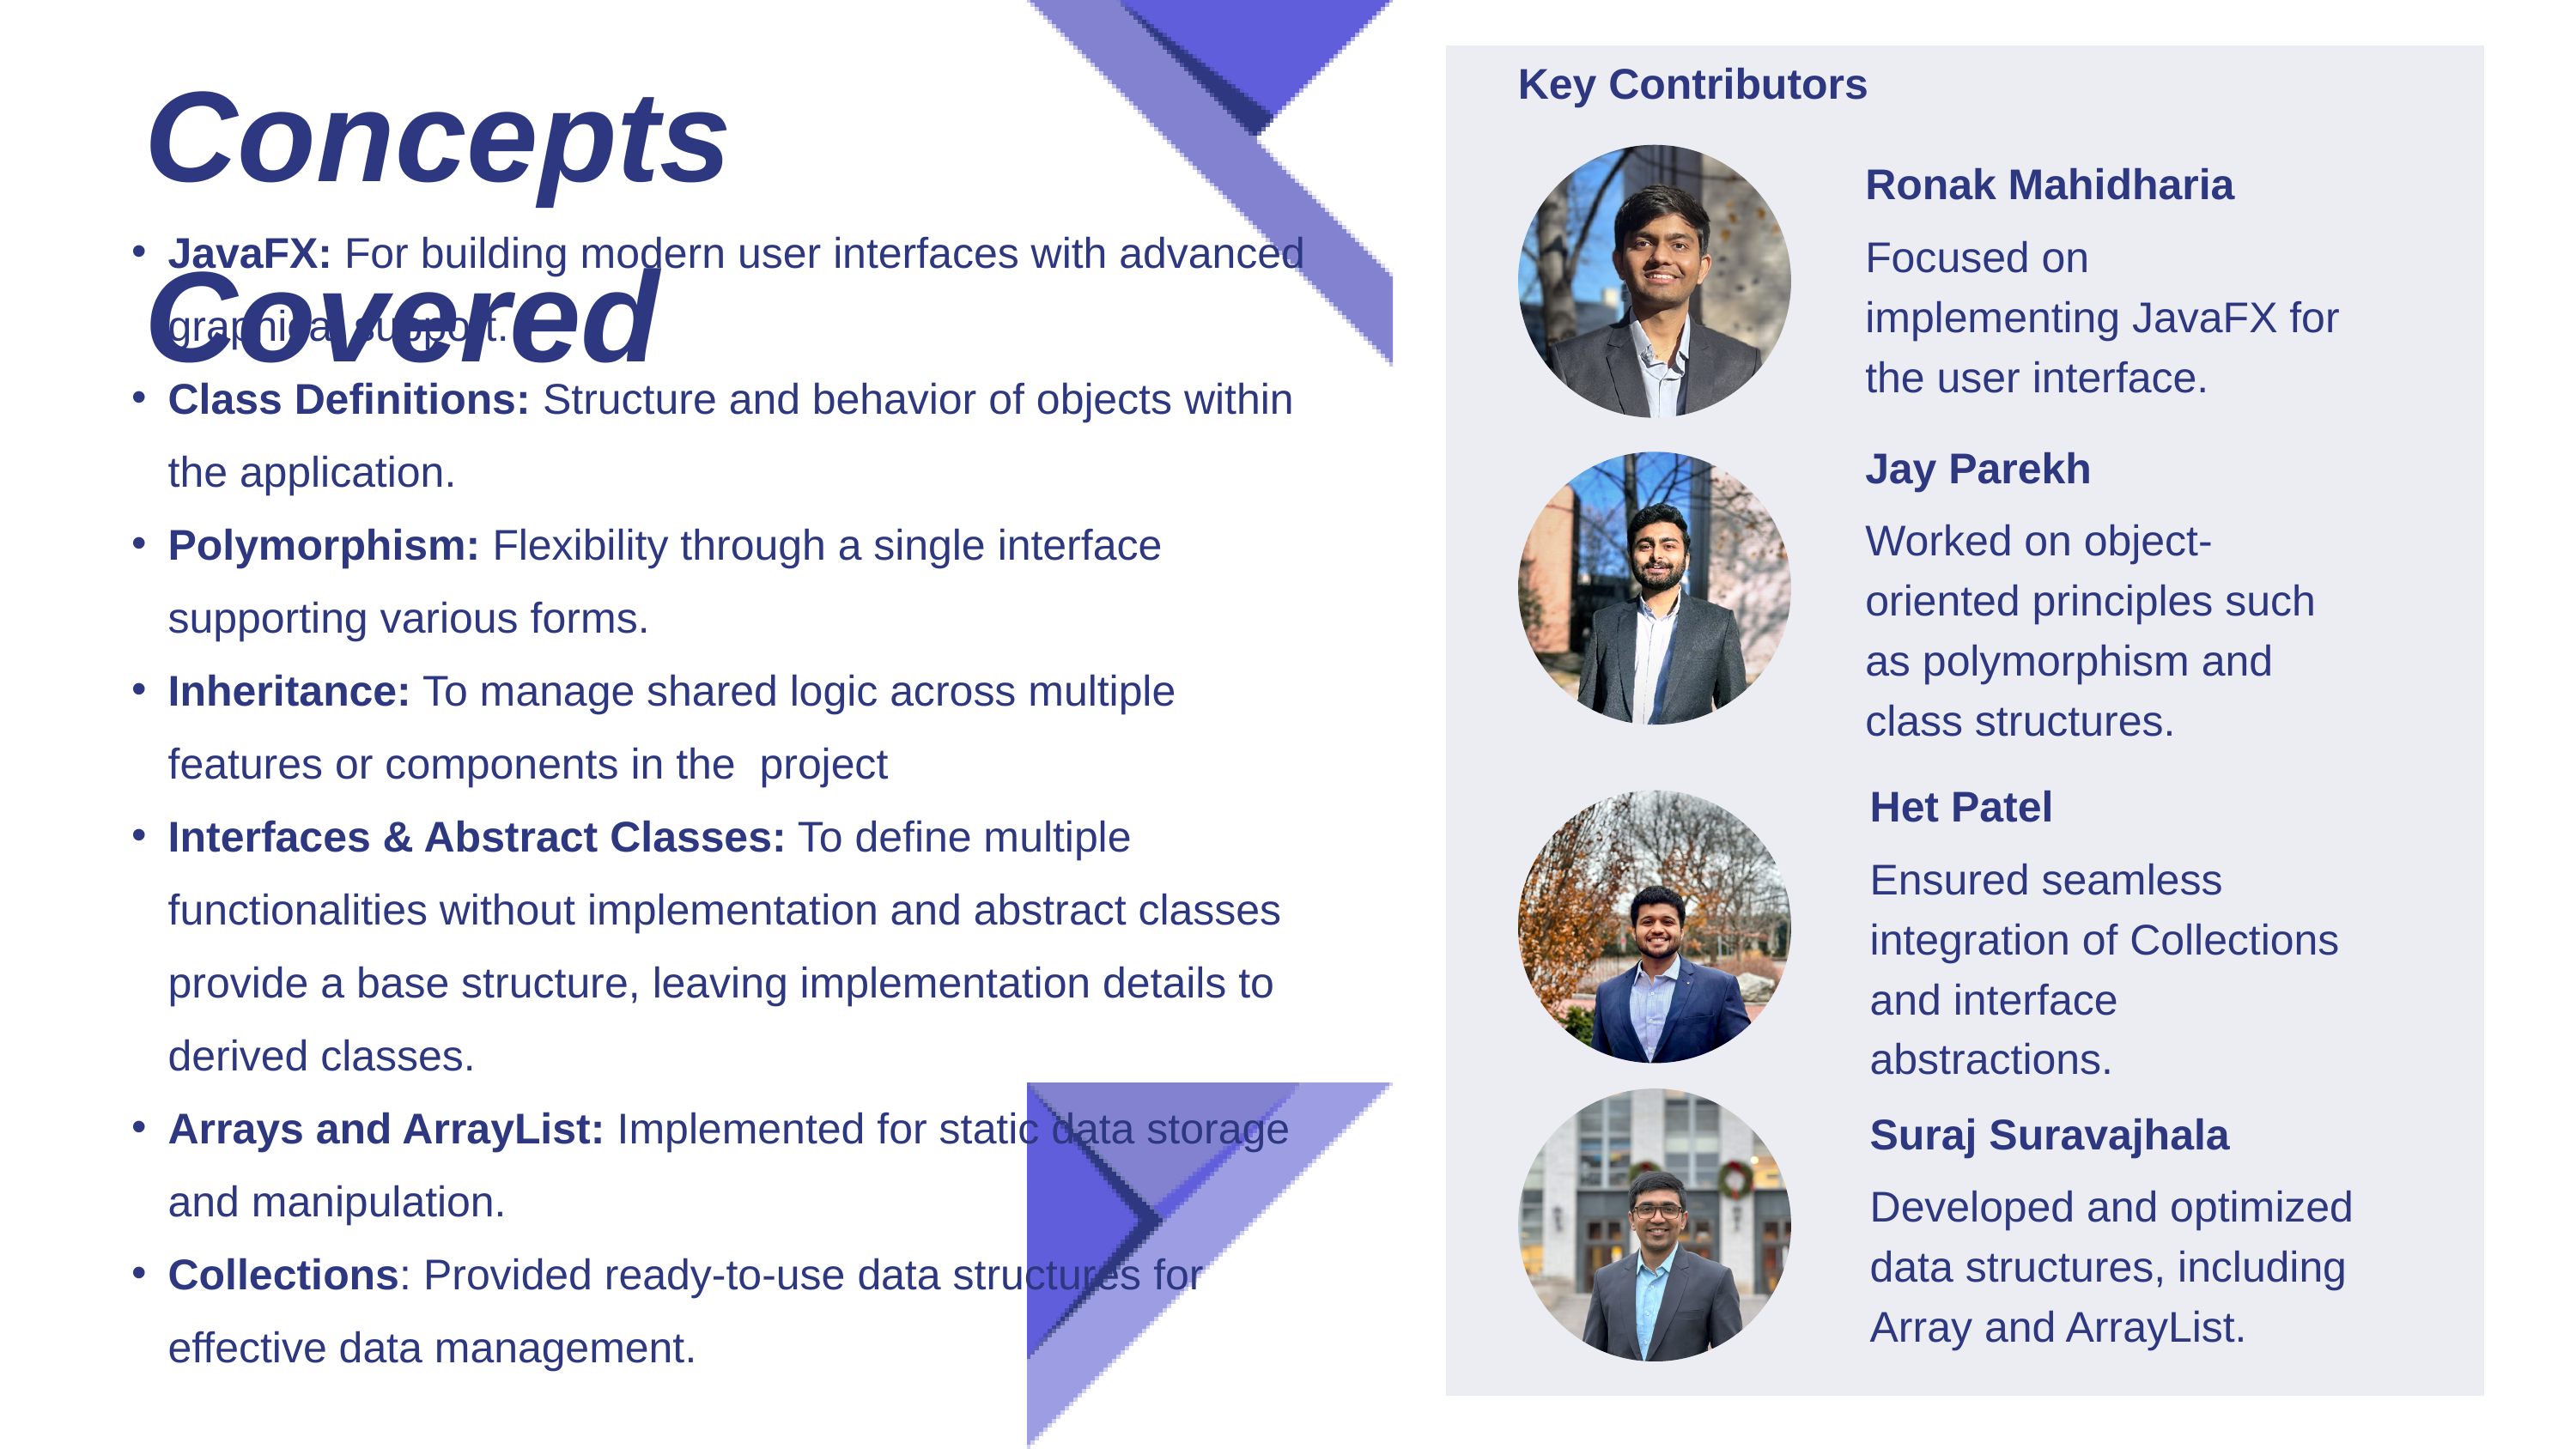

Concepts Covered

Key Contributors

Ronak Mahidharia
Focused on implementing JavaFX for the user interface.
JavaFX: For building modern user interfaces with advanced graphical support.
Class Definitions: Structure and behavior of objects within the application.
Polymorphism: Flexibility through a single interface supporting various forms.
Inheritance: To manage shared logic across multiple features or components in the  project
Interfaces & Abstract Classes: To define multiple functionalities without implementation and abstract classes provide a base structure, leaving implementation details to derived classes.
Arrays and ArrayList: Implemented for static data storage and manipulation.
Collections: Provided ready-to-use data structures for effective data management.
Jay Parekh
Worked on object-oriented principles such as polymorphism and class structures.

Het Patel
Ensured seamless integration of Collections and interface abstractions.

Suraj Suravajhala
Developed and optimized data structures, including Array and ArrayList.